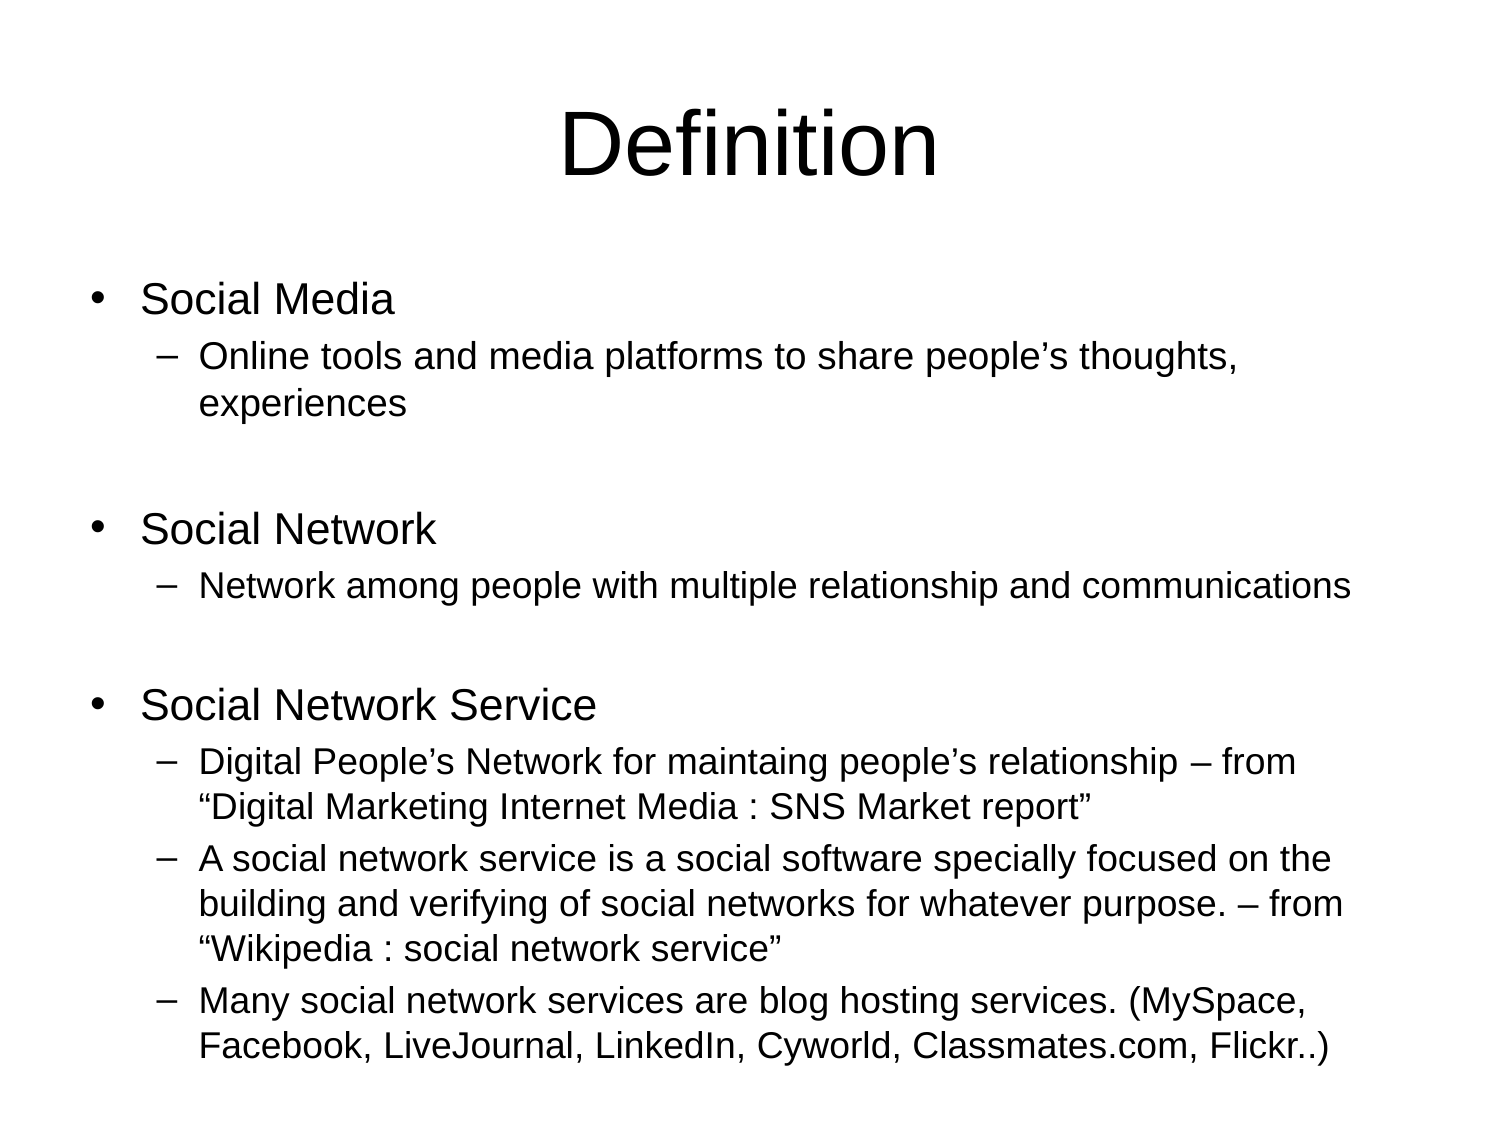

# Definition
Social Media
Online tools and media platforms to share people’s thoughts, experiences

Social Network
Network among people with multiple relationship and communications

Social Network Service
Digital People’s Network for maintaing people’s relationship – from “Digital Marketing Internet Media : SNS Market report”
A social network service is a social software specially focused on the building and verifying of social networks for whatever purpose. – from “Wikipedia : social network service”
Many social network services are blog hosting services. (MySpace, Facebook, LiveJournal, LinkedIn, Cyworld, Classmates.com, Flickr..)